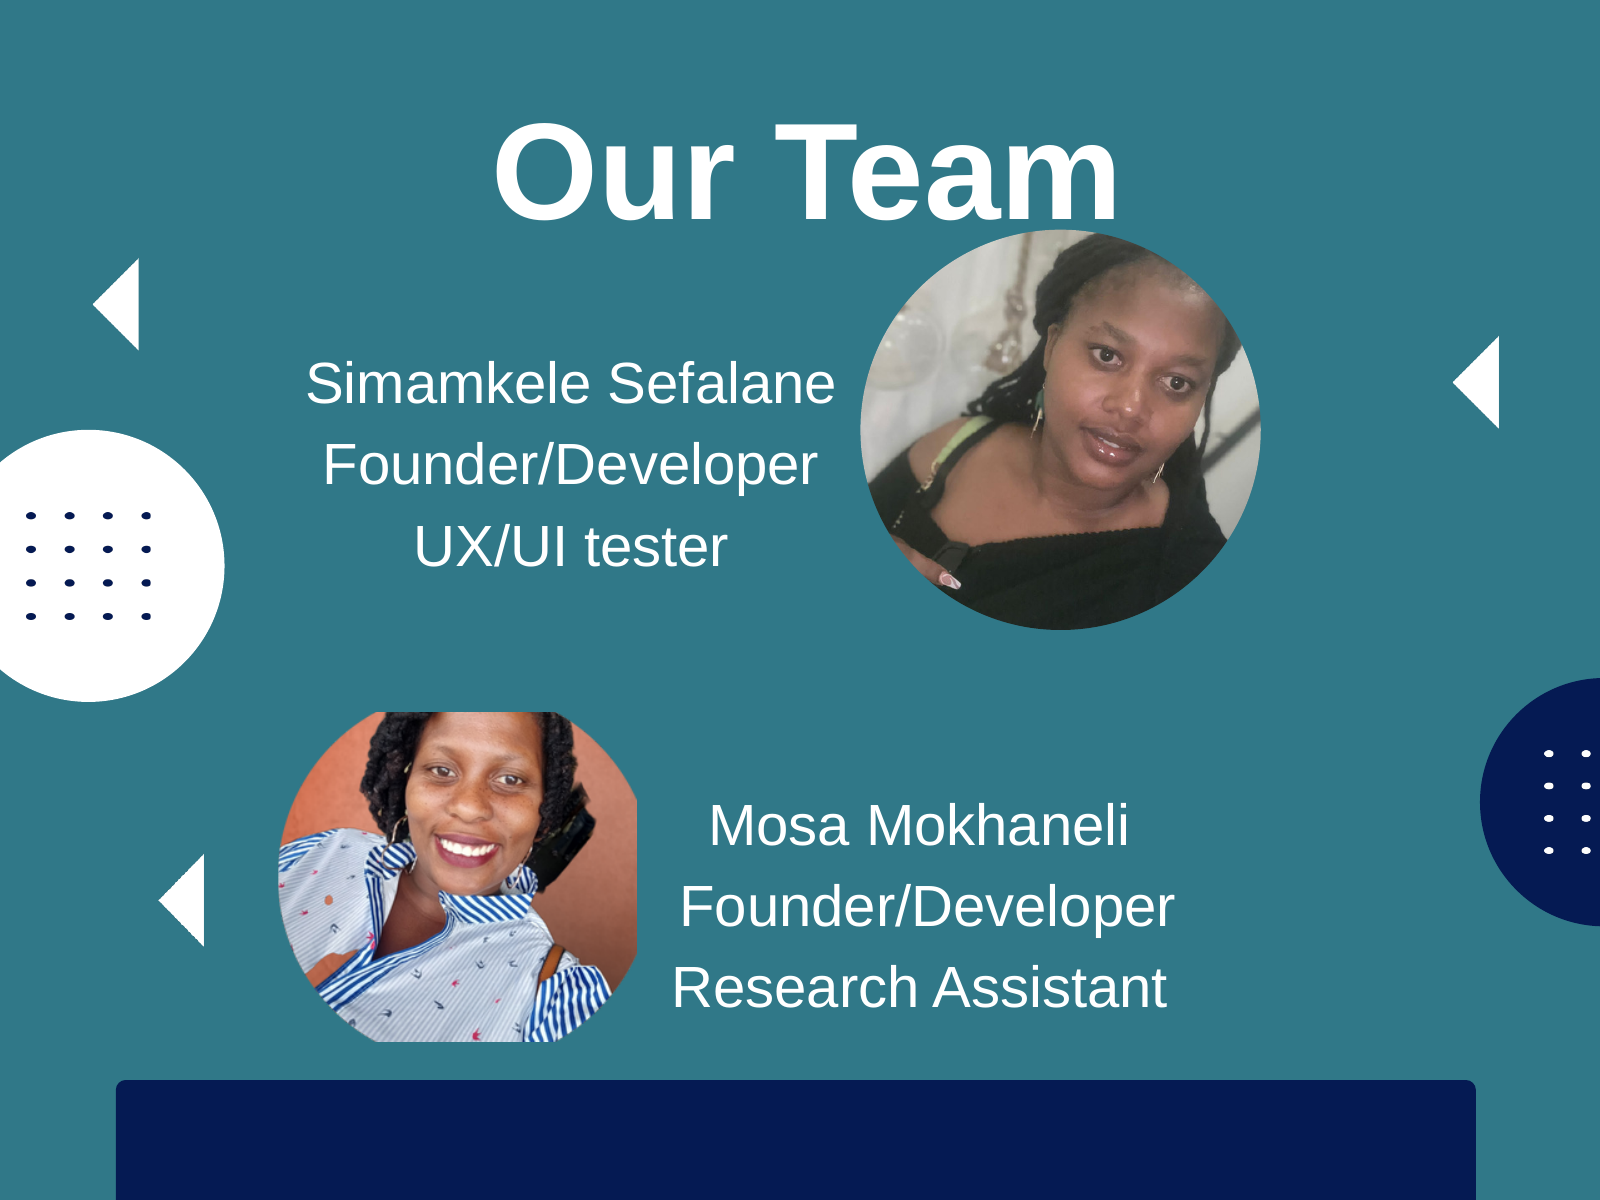

Our Team

Simamkele Sefalane
Founder/Developer
UX/UI tester

Mosa Mokhaneli
Founder/Developer
Research Assistant